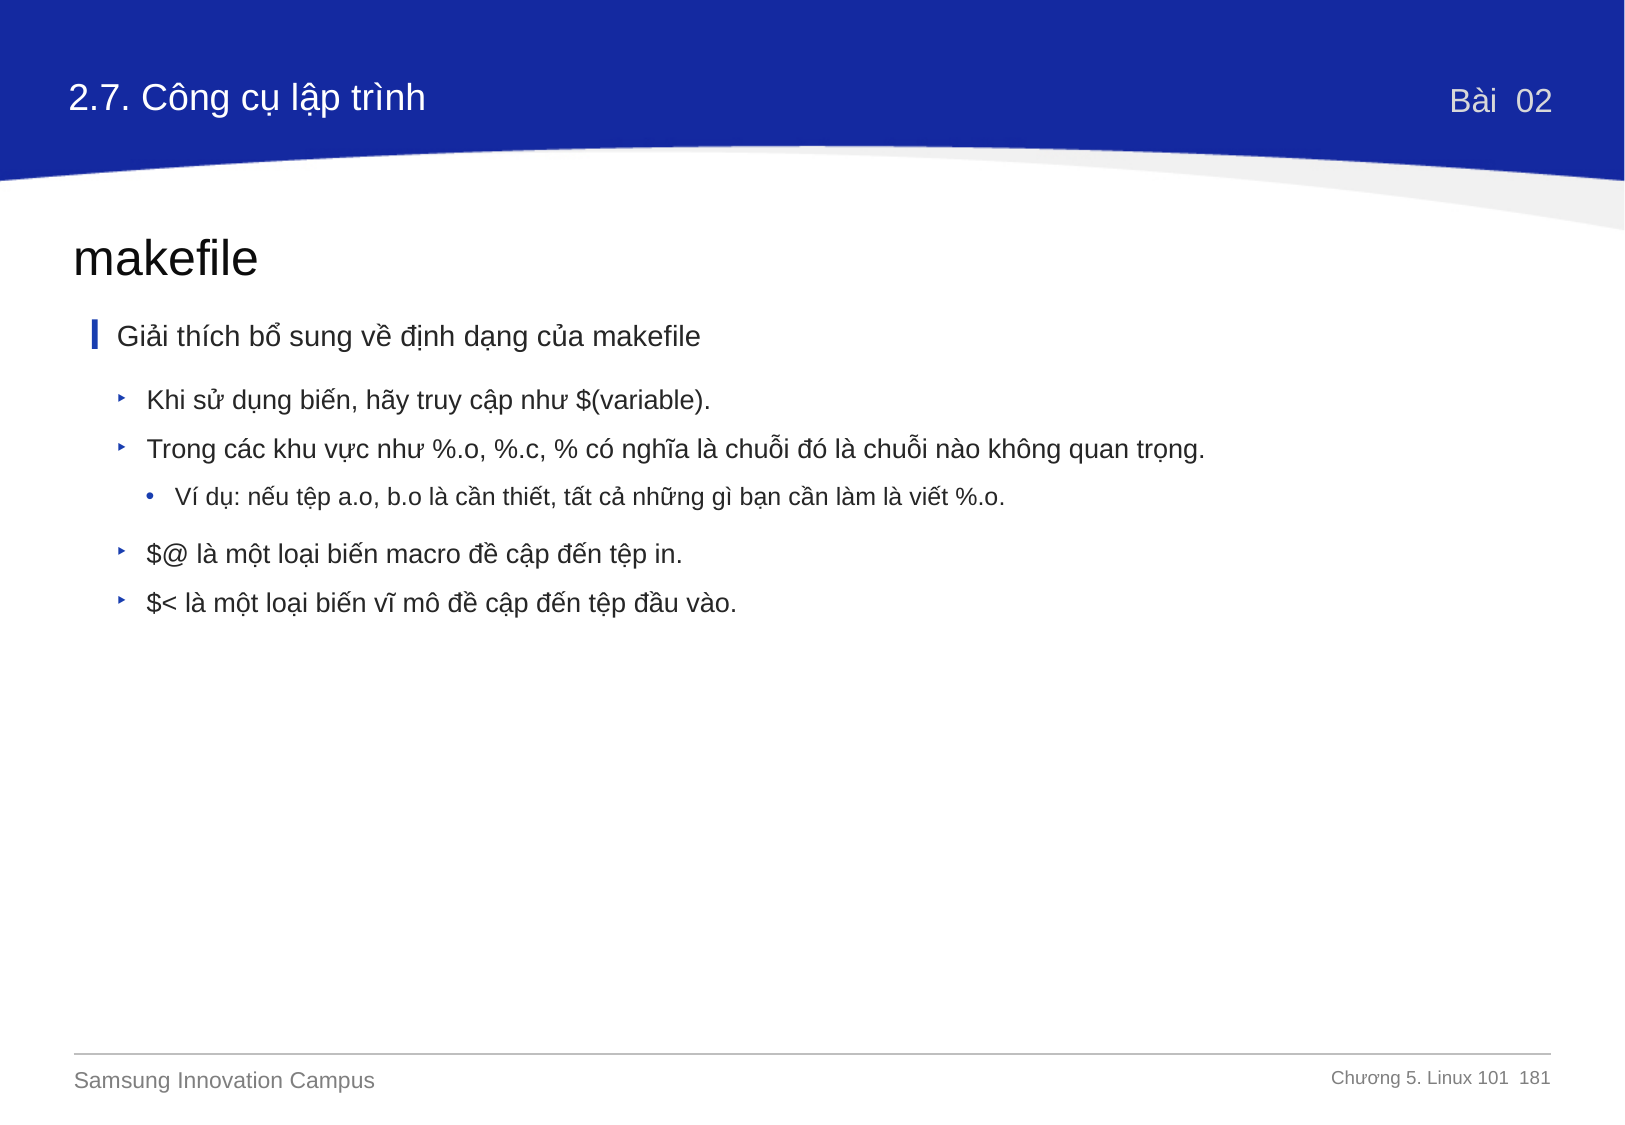

2.7. Công cụ lập trình
Bài  02
makefile
Giải thích bổ sung về định dạng của makefile

Khi sử dụng biến, hãy truy cập như $(variable).
Trong các khu vực như %.o, %.c, % có nghĩa là chuỗi đó là chuỗi nào không quan trọng.
Ví dụ: nếu tệp a.o, b.o là cần thiết, tất cả những gì bạn cần làm là viết %.o.
$@ là một loại biến macro đề cập đến tệp in.
$< là một loại biến vĩ mô đề cập đến tệp đầu vào.